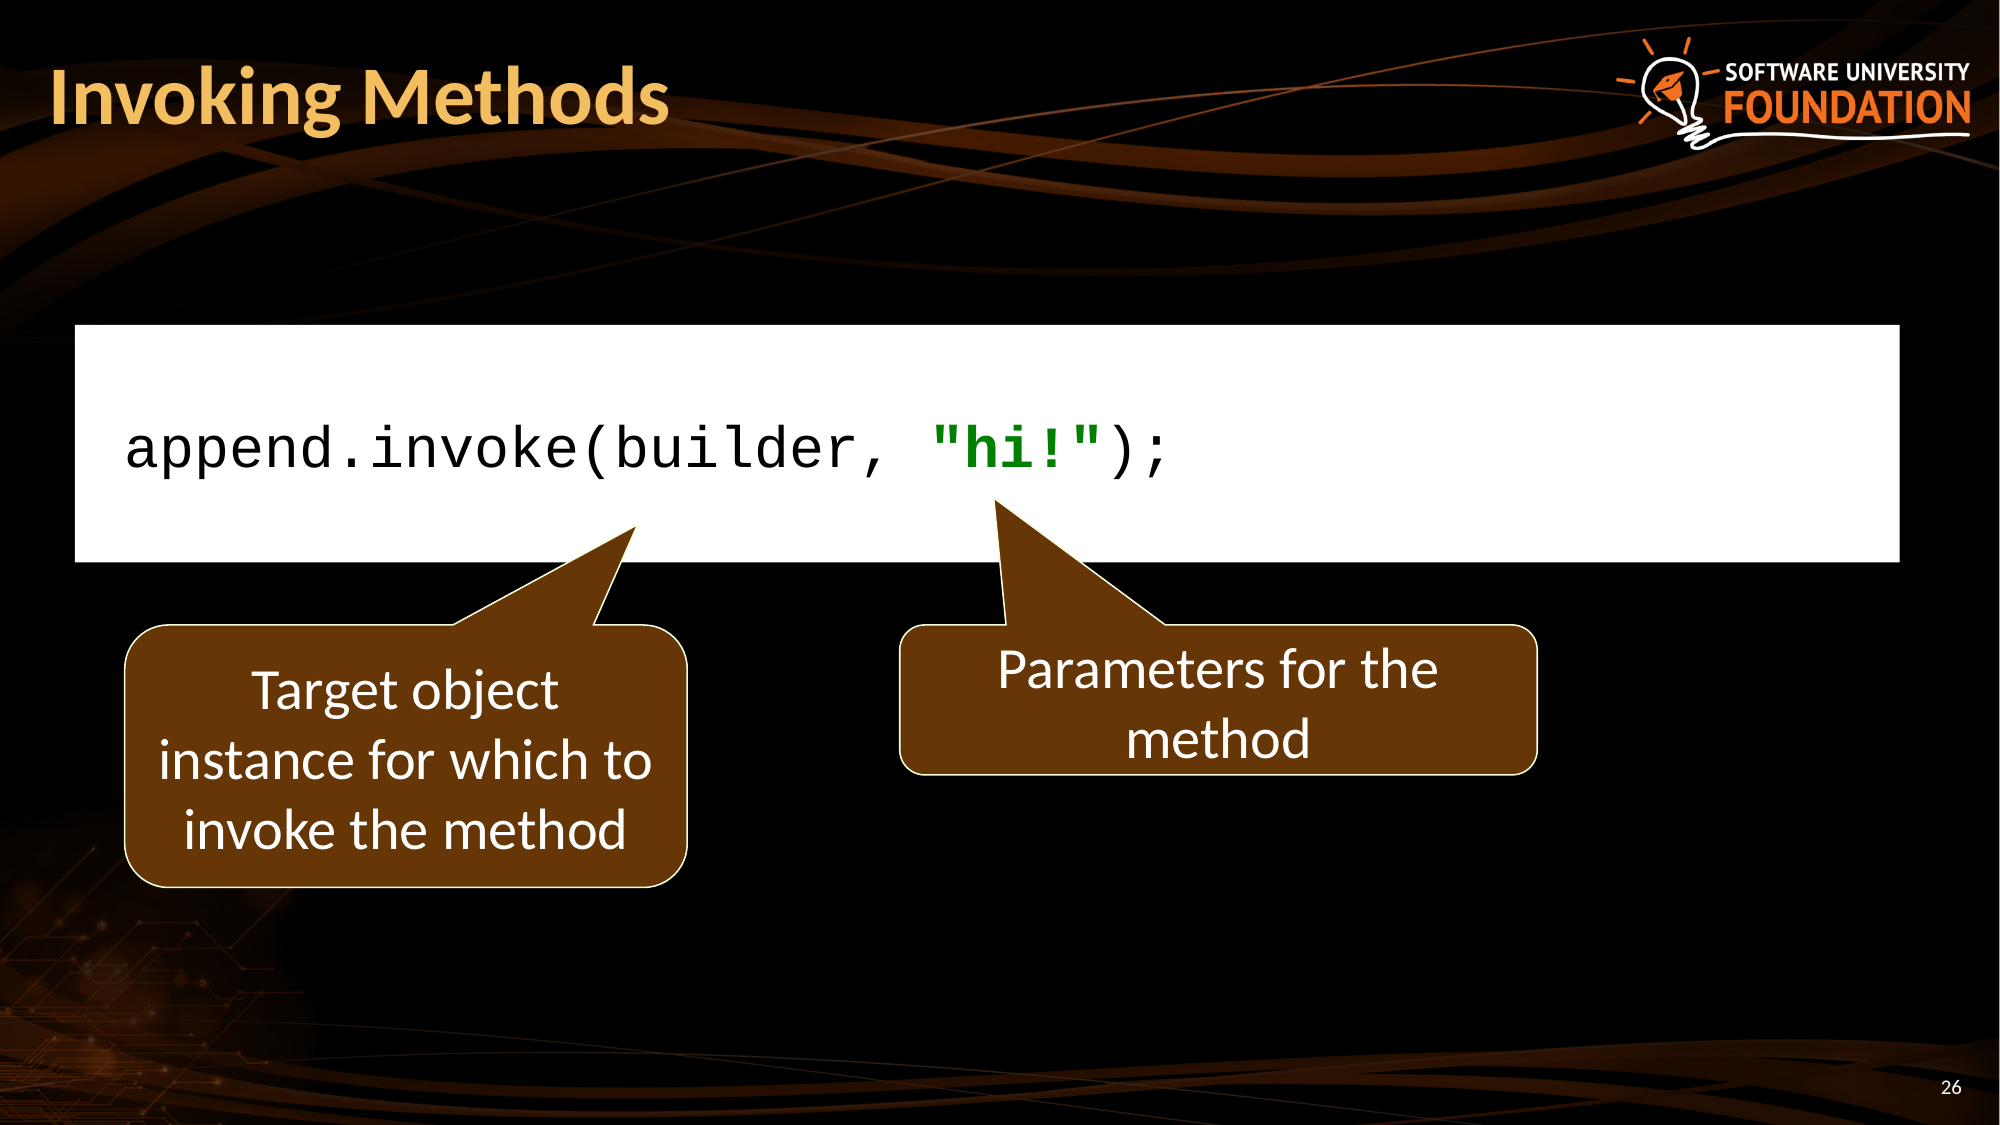

# Invoking Methods
 append.invoke(builder, "hi!");
Target object instance for which to invoke the method
Parameters for the method
26